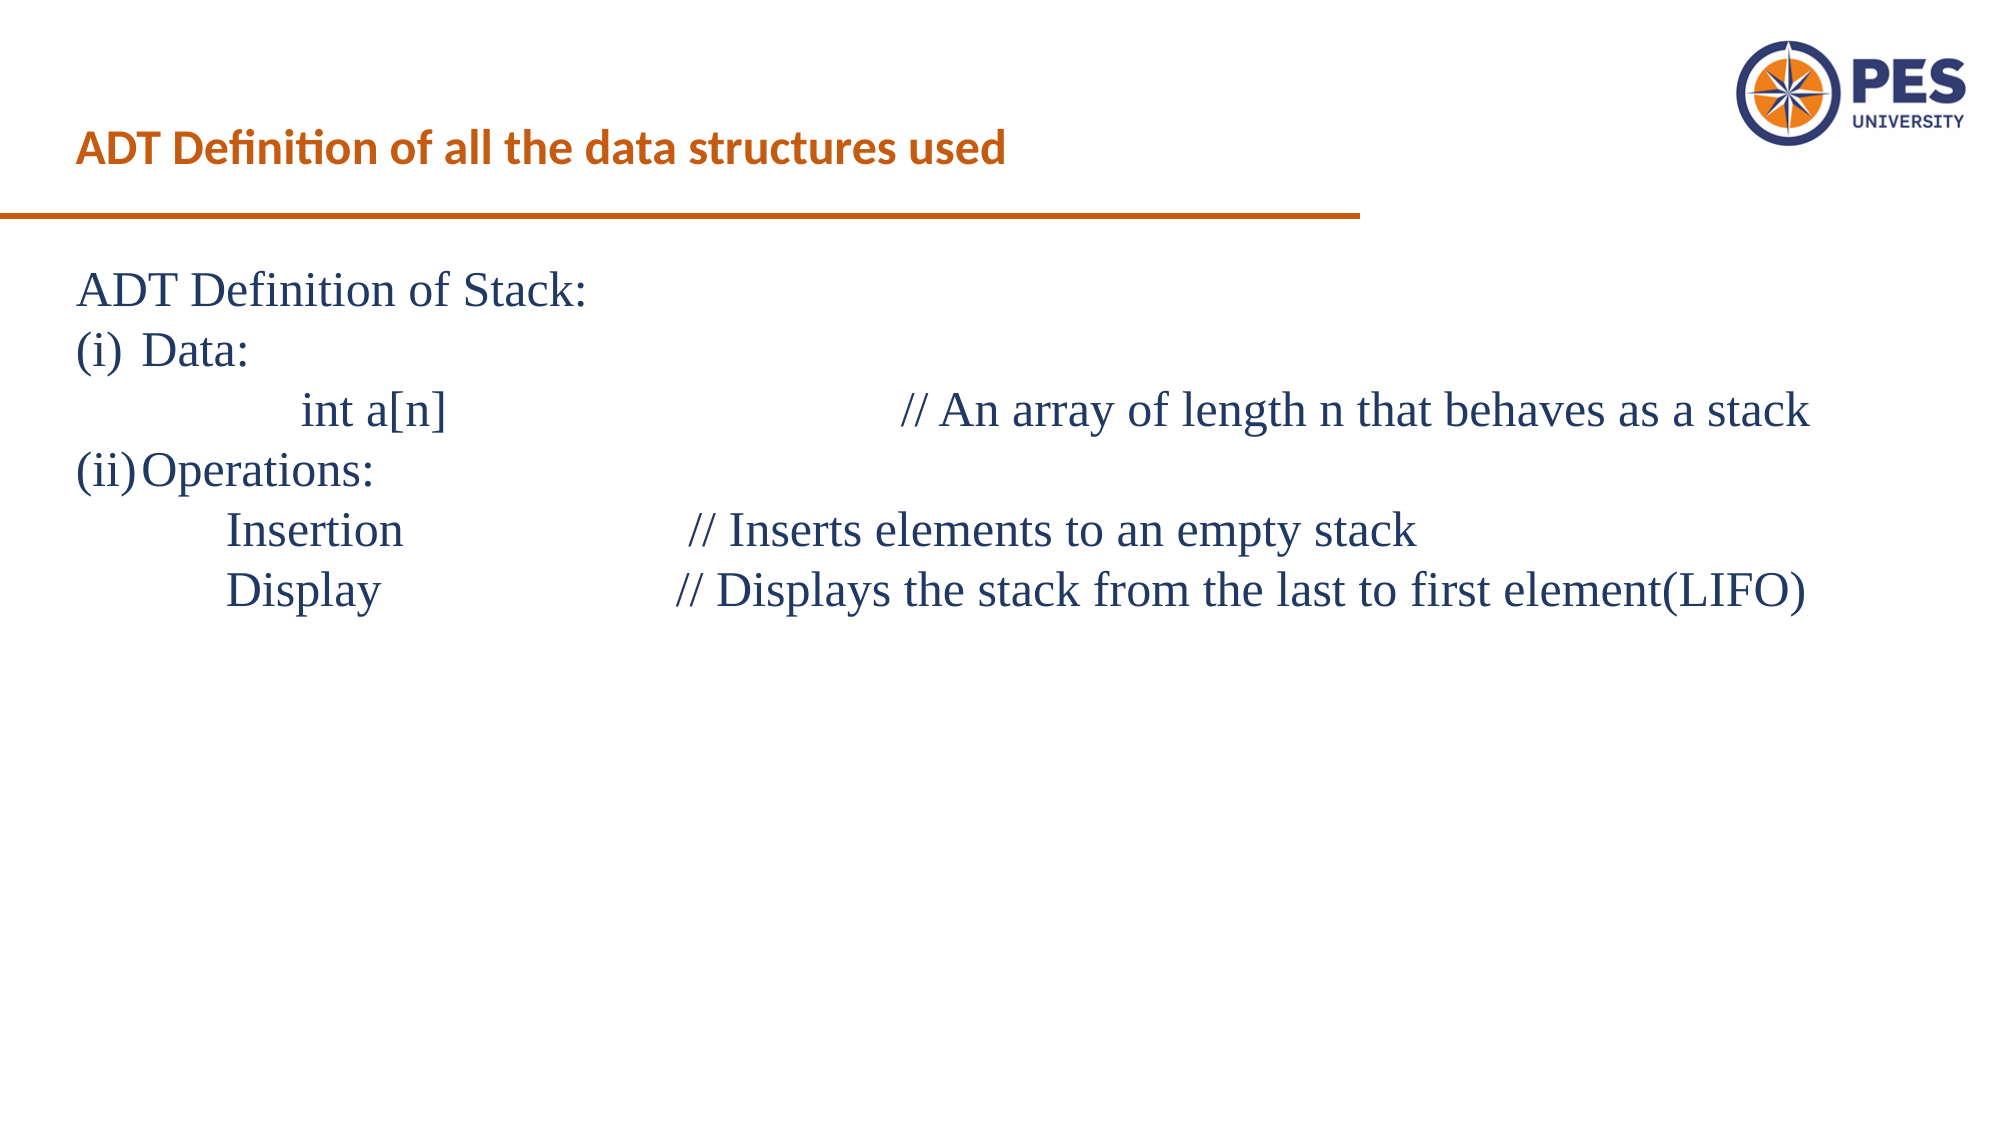

ADT Definition of all the data structures used
ADT Definition of Stack:
Data:
	int a[n]				// An array of length n that behaves as a stack
Operations:
Insertion		 // Inserts elements to an empty stack
Display		// Displays the stack from the last to first element(LIFO)